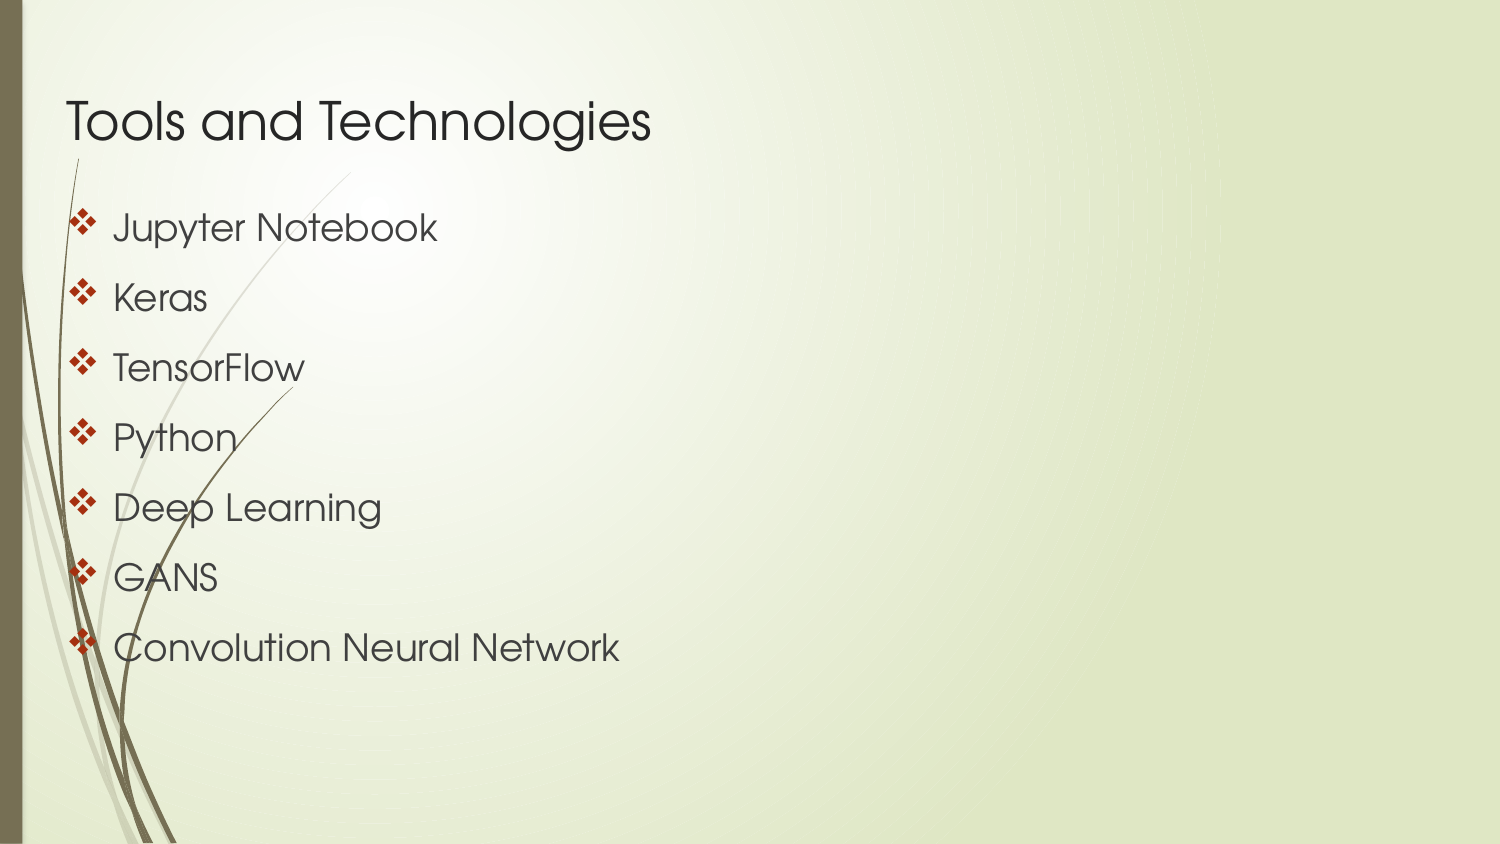

# Tools and Technologies
Jupyter Notebook
Keras
TensorFlow
Python
Deep Learning
GANS
Convolution Neural Network